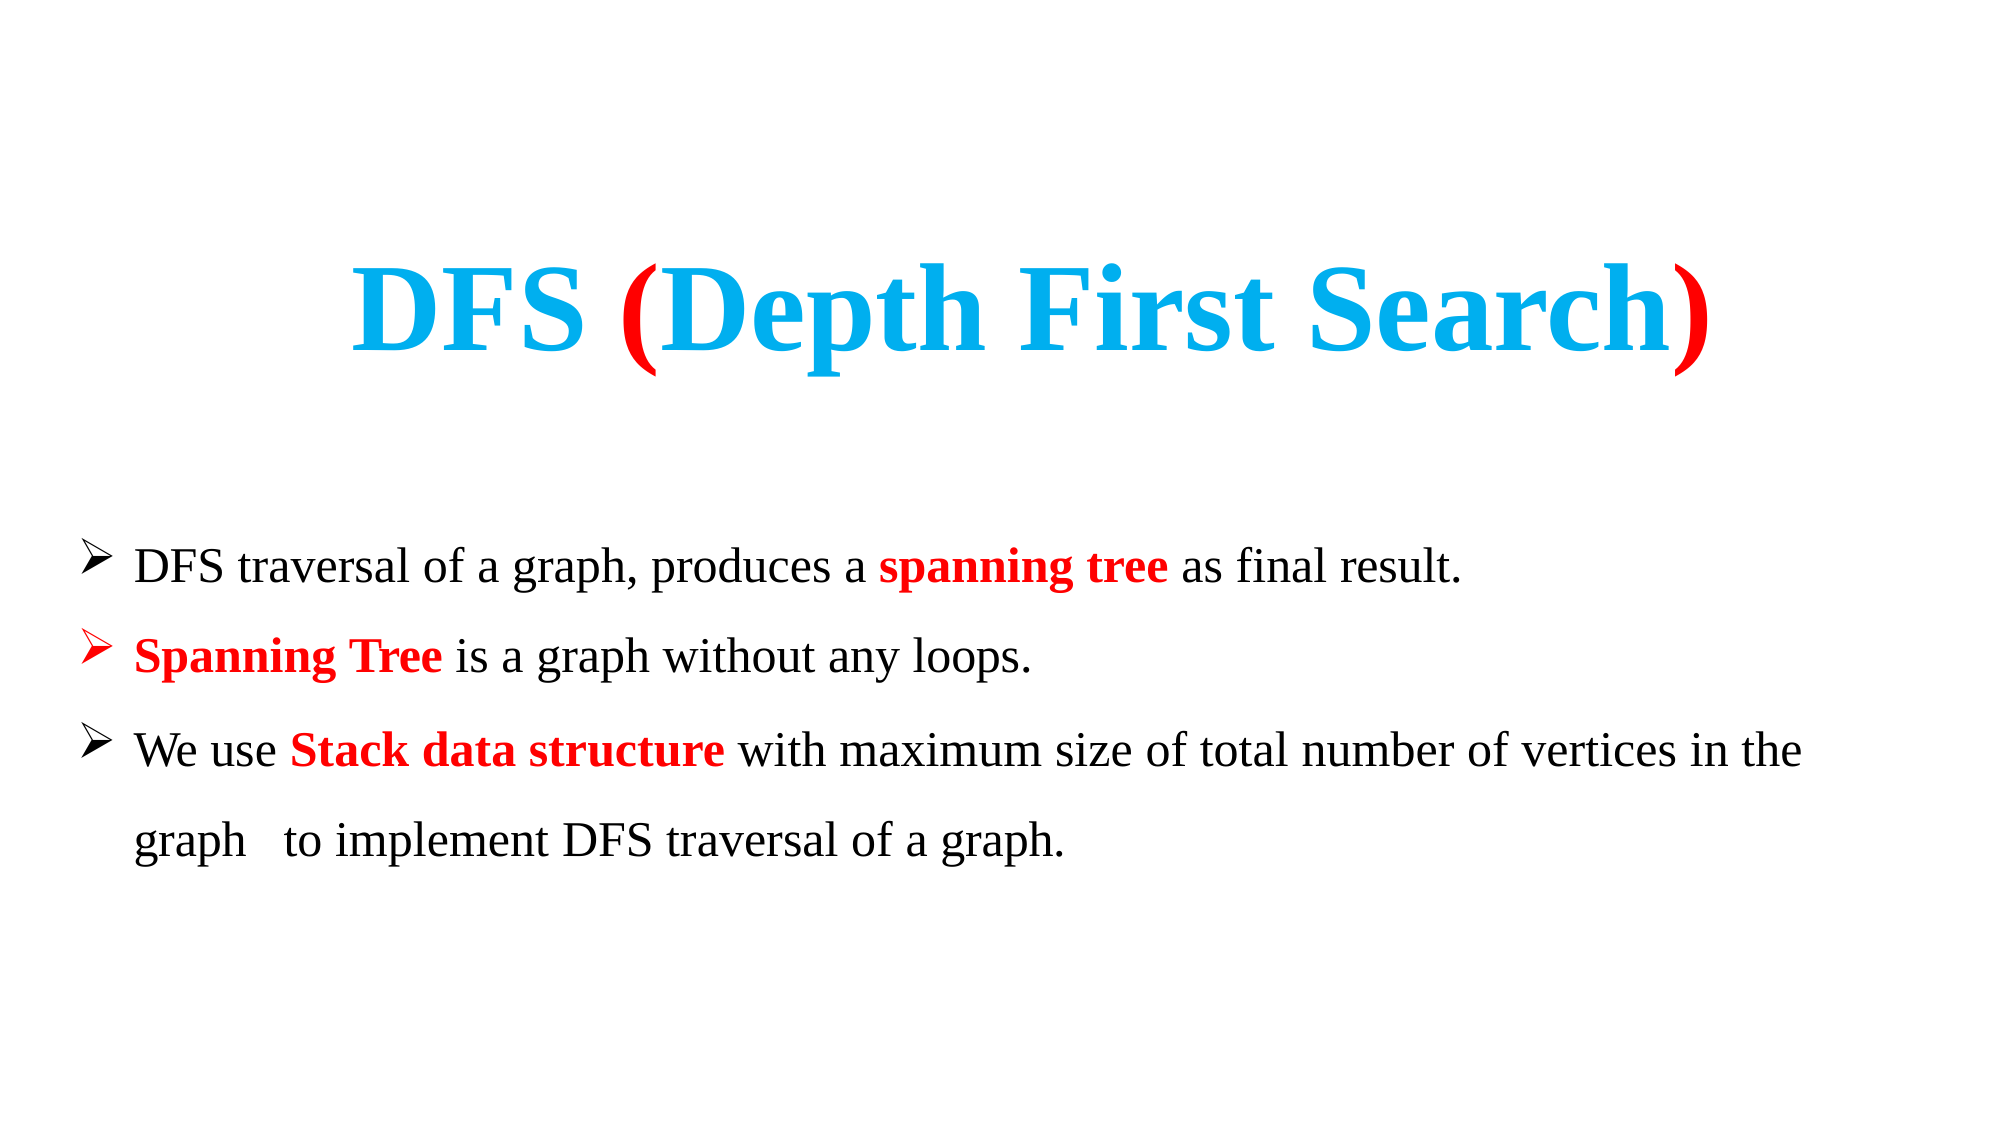

# DFS (Depth First Search)
DFS traversal of a graph, produces a spanning tree as final result.
Spanning Tree is a graph without any loops.
We use Stack data structure with maximum size of total number of vertices in the graph 	to implement DFS traversal of a graph.